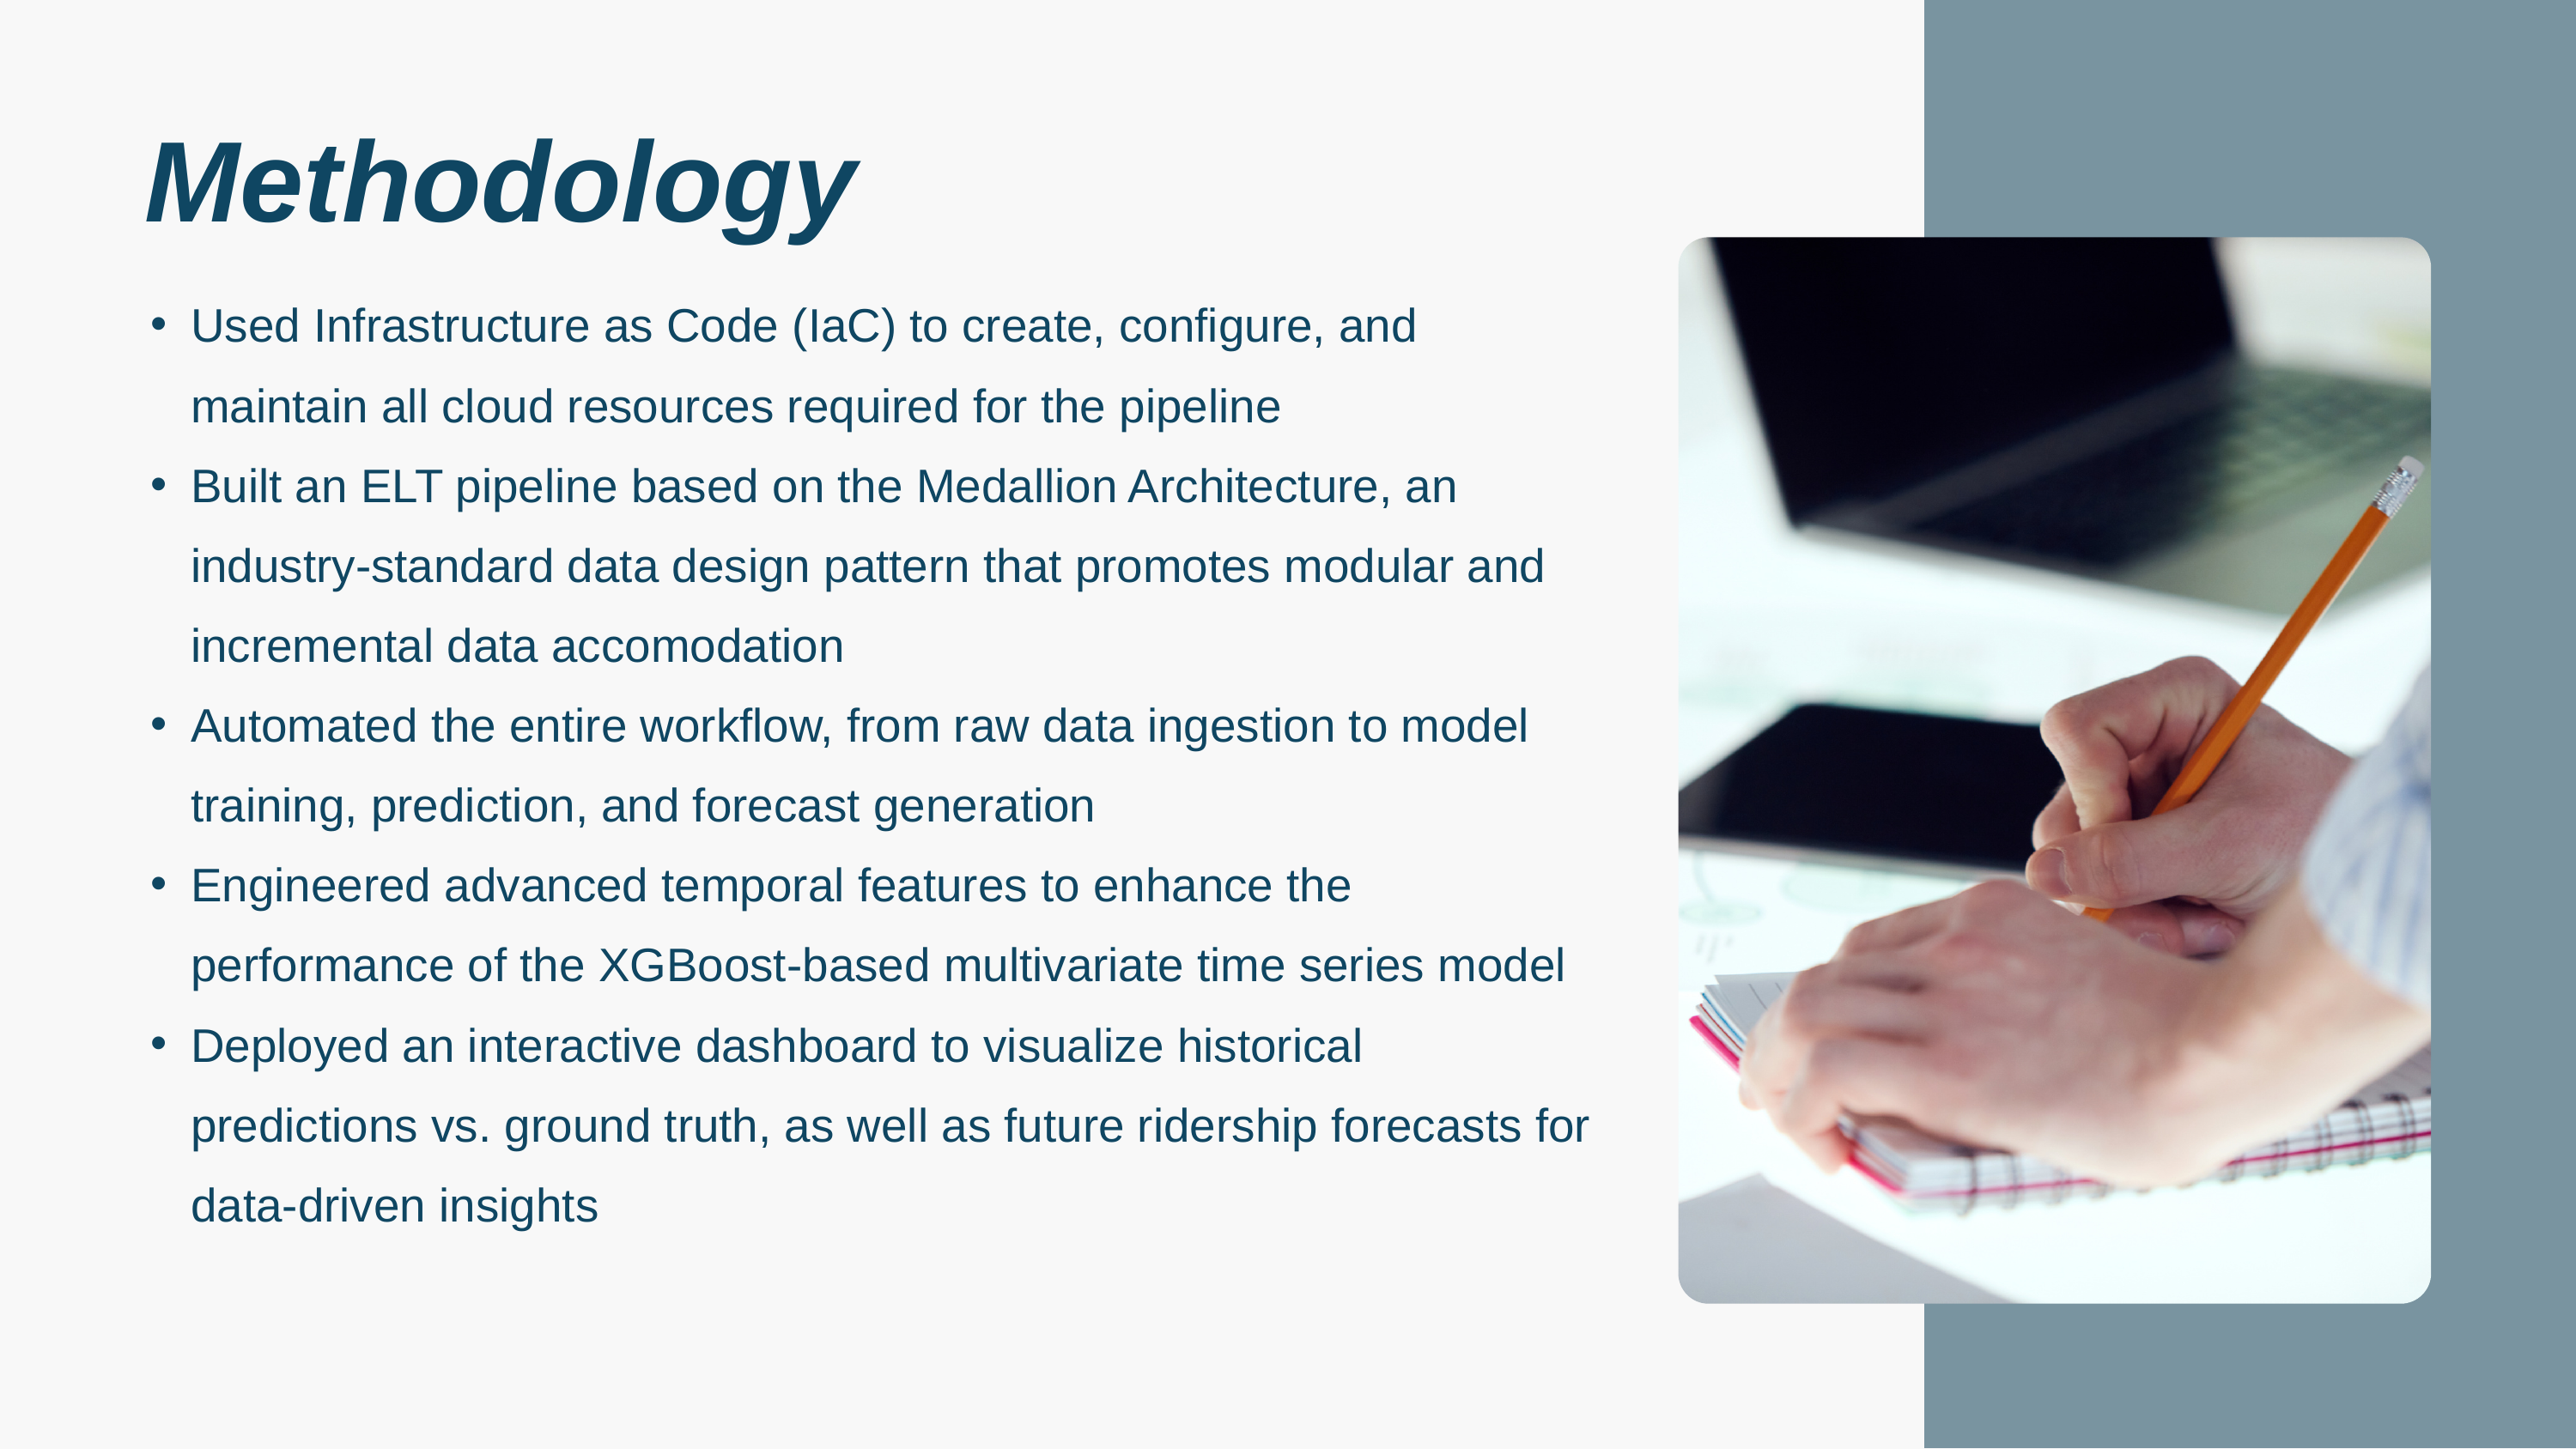

Methodology

Used Infrastructure as Code (IaC) to create, configure, and maintain all cloud resources required for the pipeline
Built an ELT pipeline based on the Medallion Architecture, an industry-standard data design pattern that promotes modular and incremental data accomodation
Automated the entire workflow, from raw data ingestion to model training, prediction, and forecast generation
Engineered advanced temporal features to enhance the performance of the XGBoost-based multivariate time series model
Deployed an interactive dashboard to visualize historical predictions vs. ground truth, as well as future ridership forecasts for data-driven insights